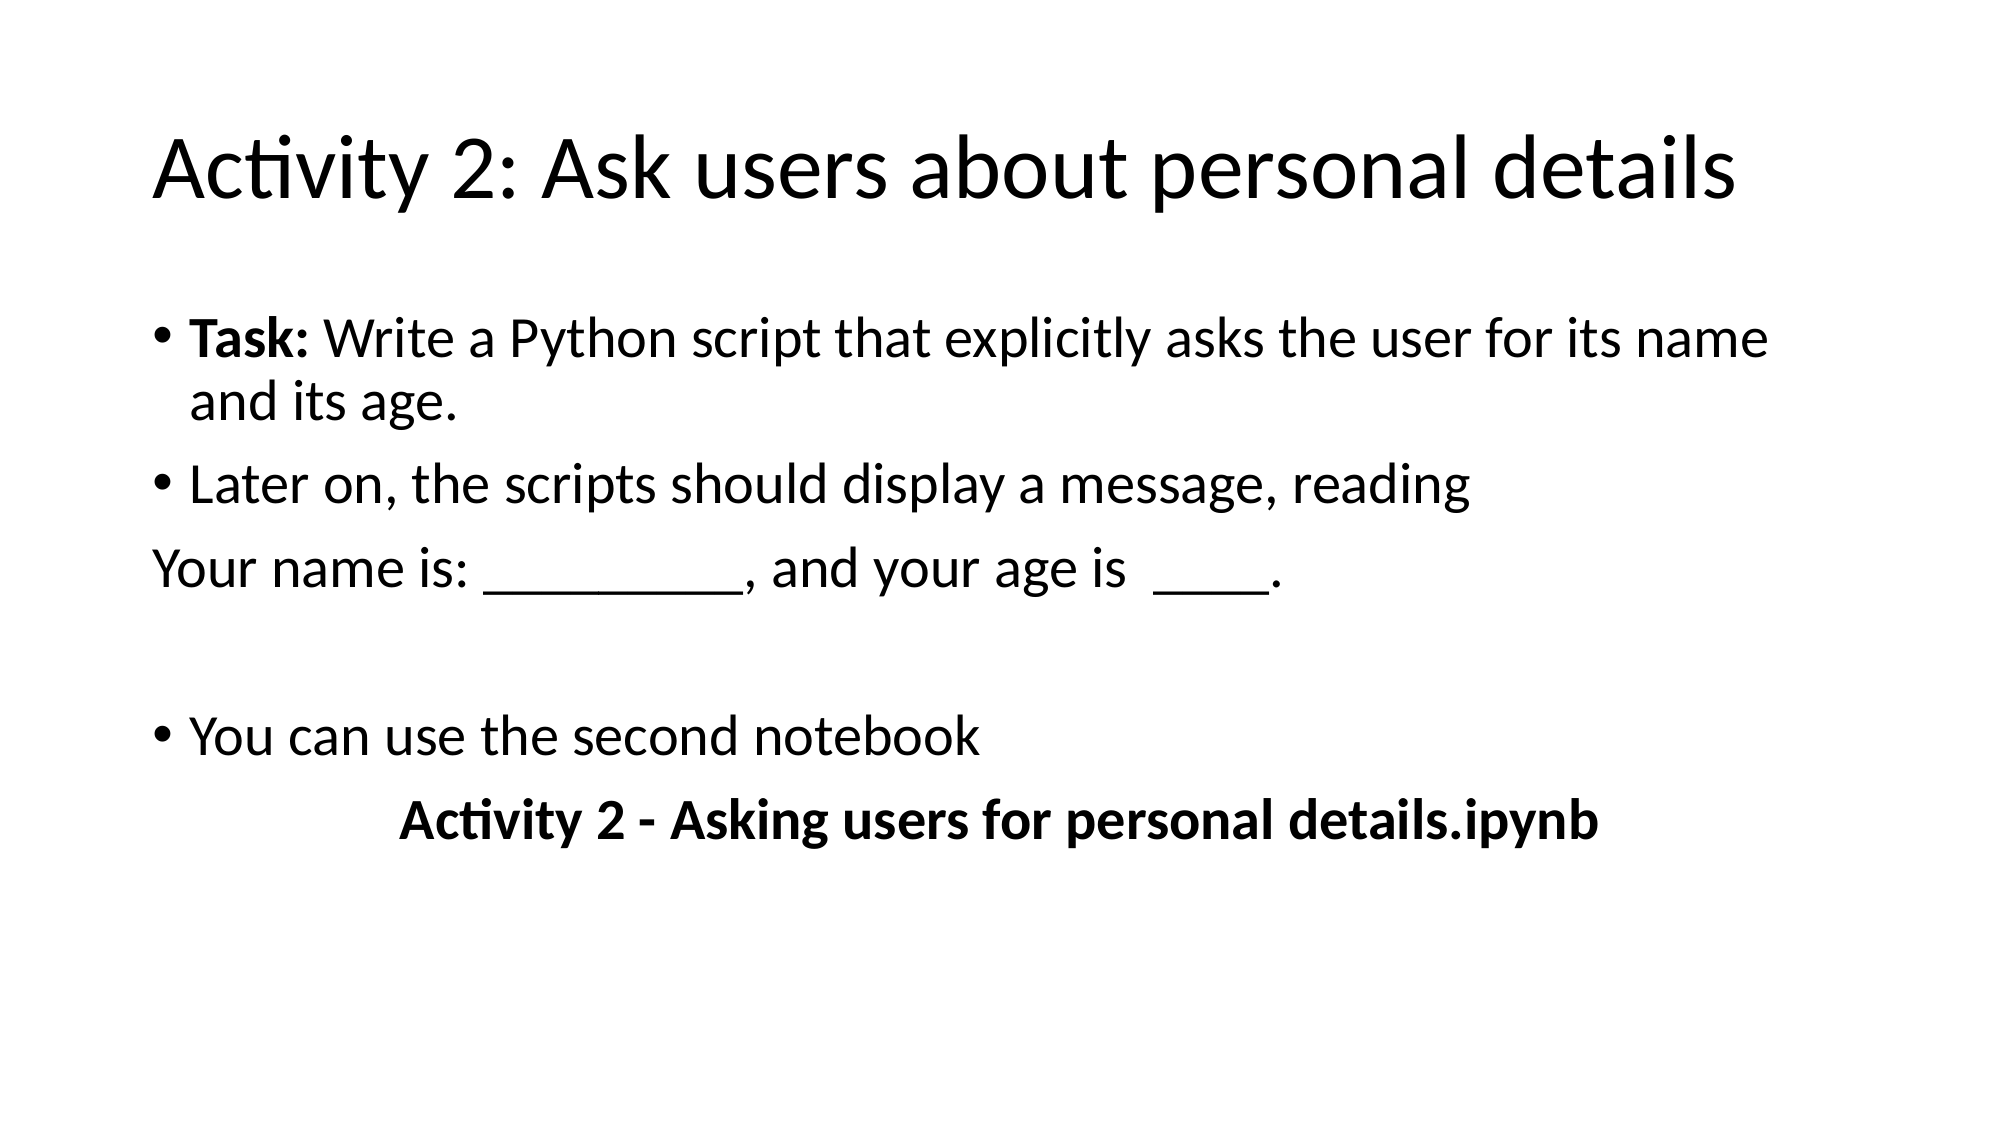

# Activity 2: Ask users about personal details
Task: Write a Python script that explicitly asks the user for its name and its age.
Later on, the scripts should display a message, reading
Your name is: _________, and your age is  ____.

You can use the second notebook
Activity 2 - Asking users for personal details.ipynb